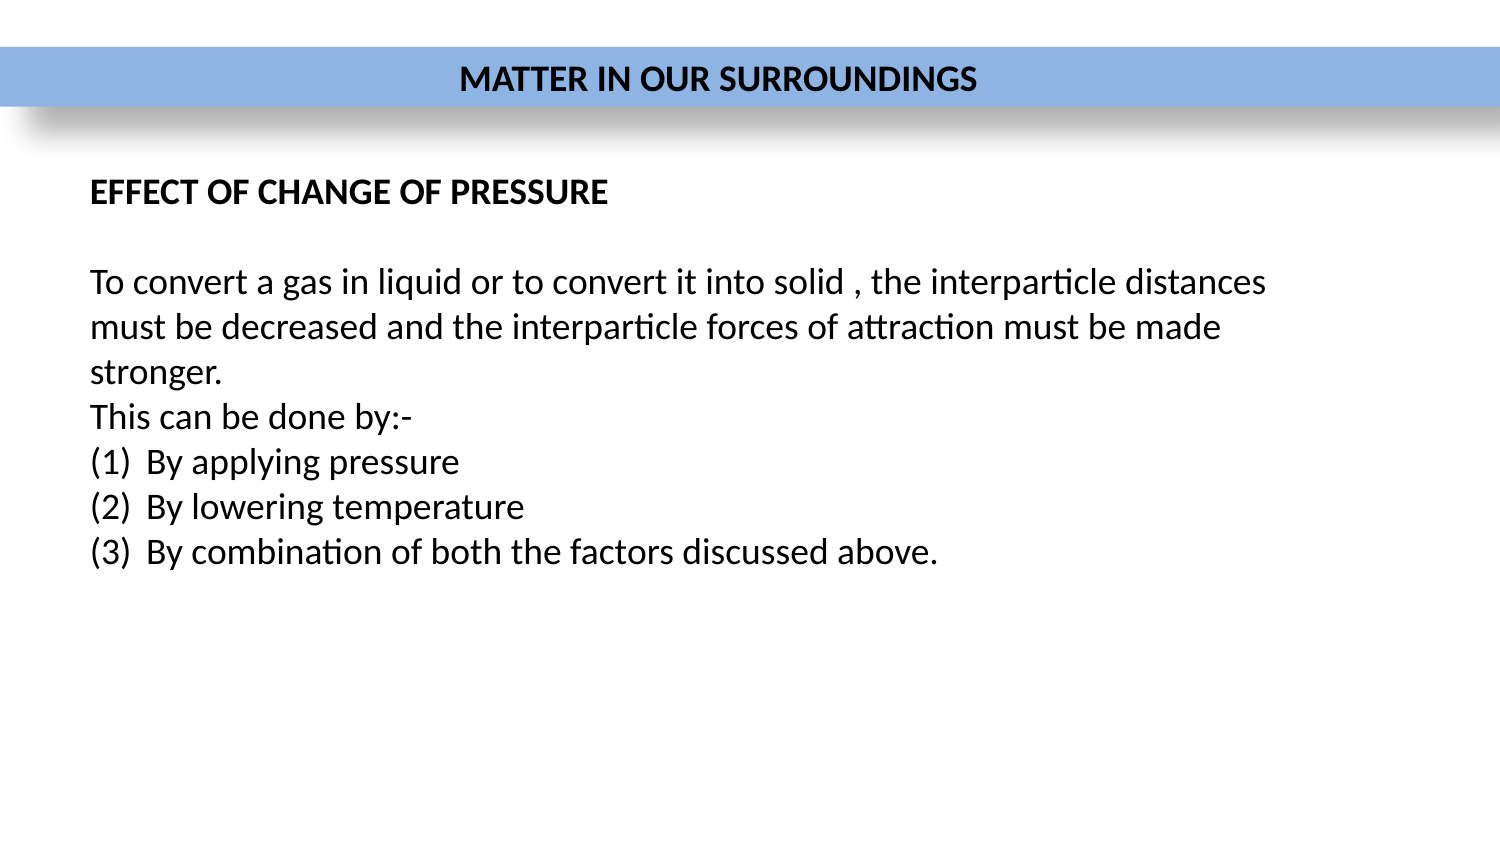

MATTER IN OUR SURROUNDINGS
EFFECT OF CHANGE OF PRESSURE

To convert a gas in liquid or to convert it into solid , the interparticle distances must be decreased and the interparticle forces of attraction must be made stronger.
This can be done by:-
By applying pressure
By lowering temperature
By combination of both the factors discussed above.